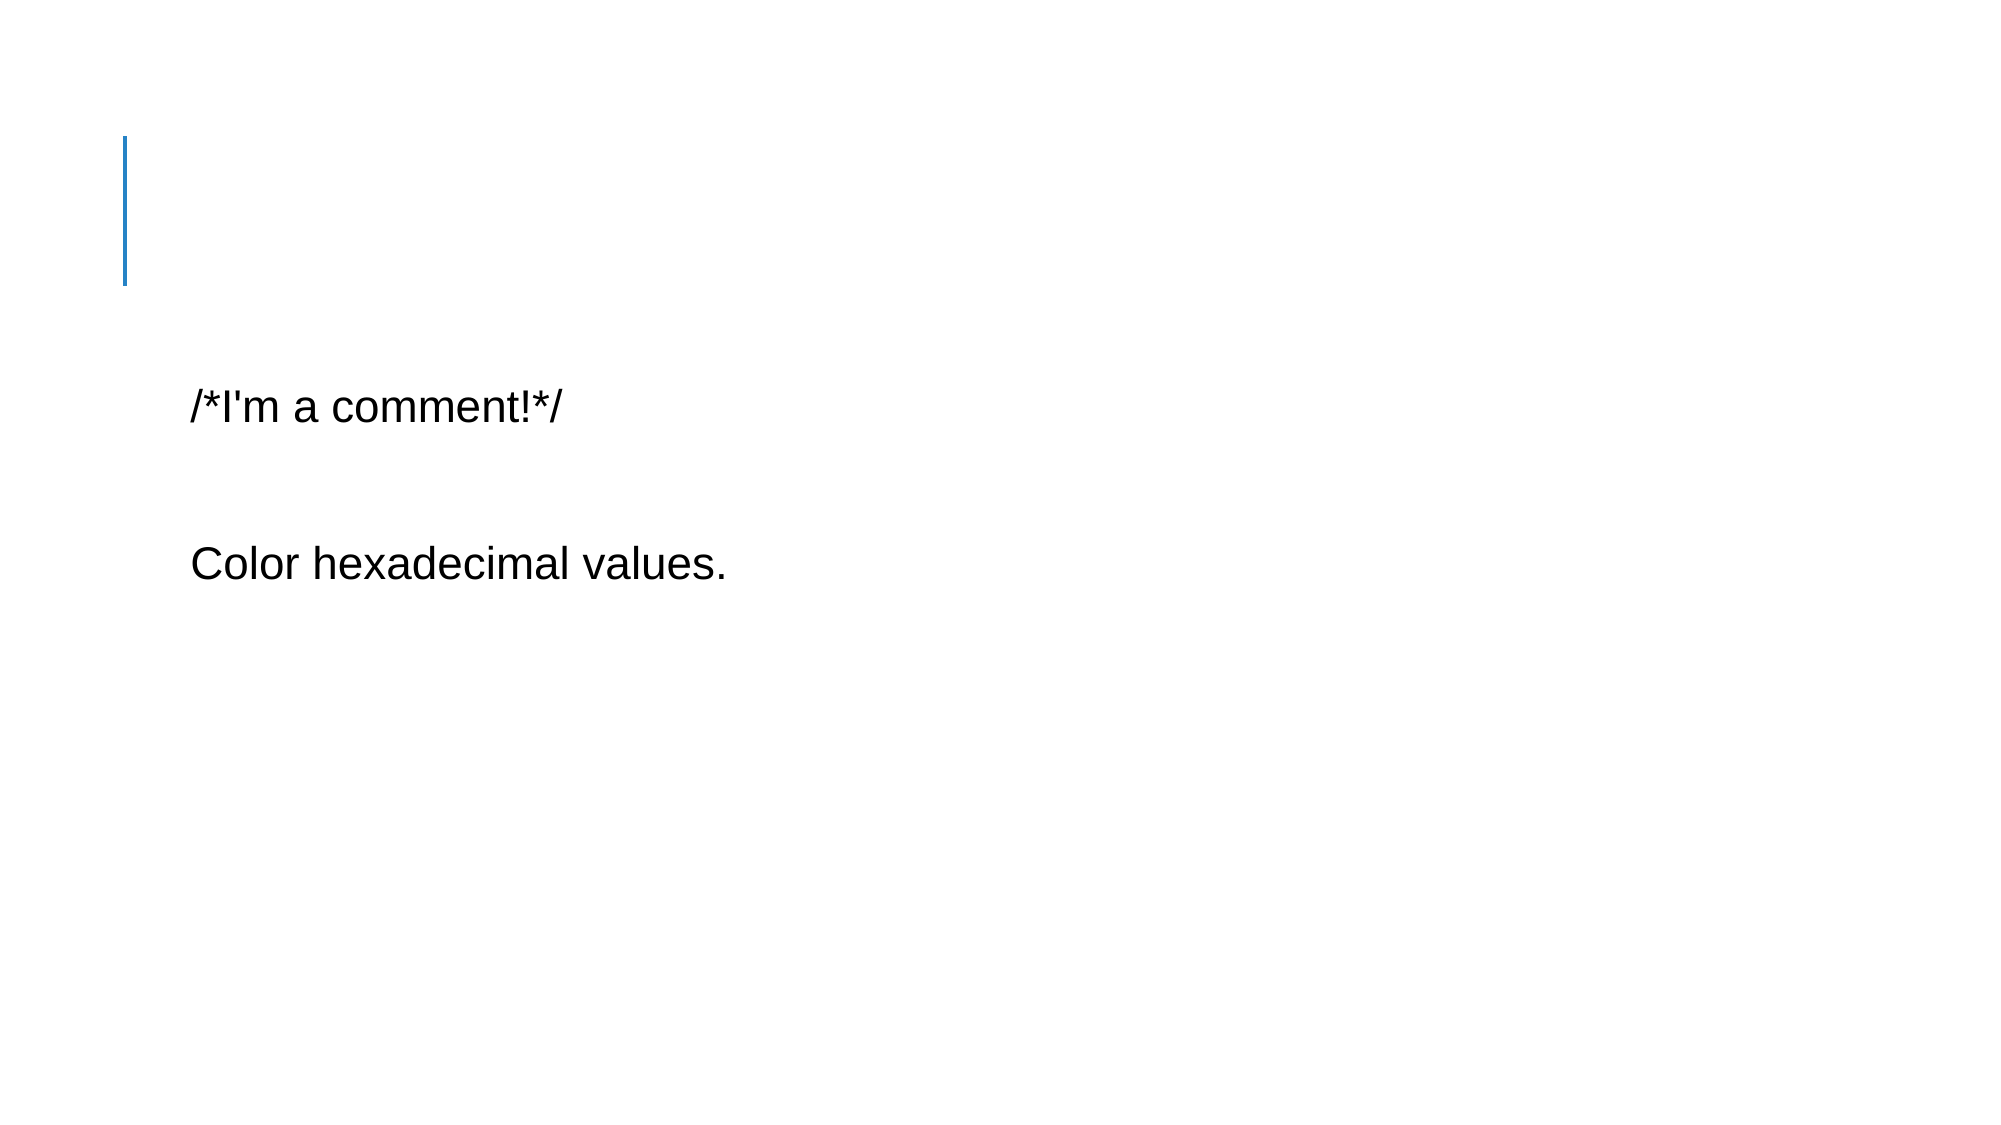

#
/*I'm a comment!*/

Color hexadecimal values.